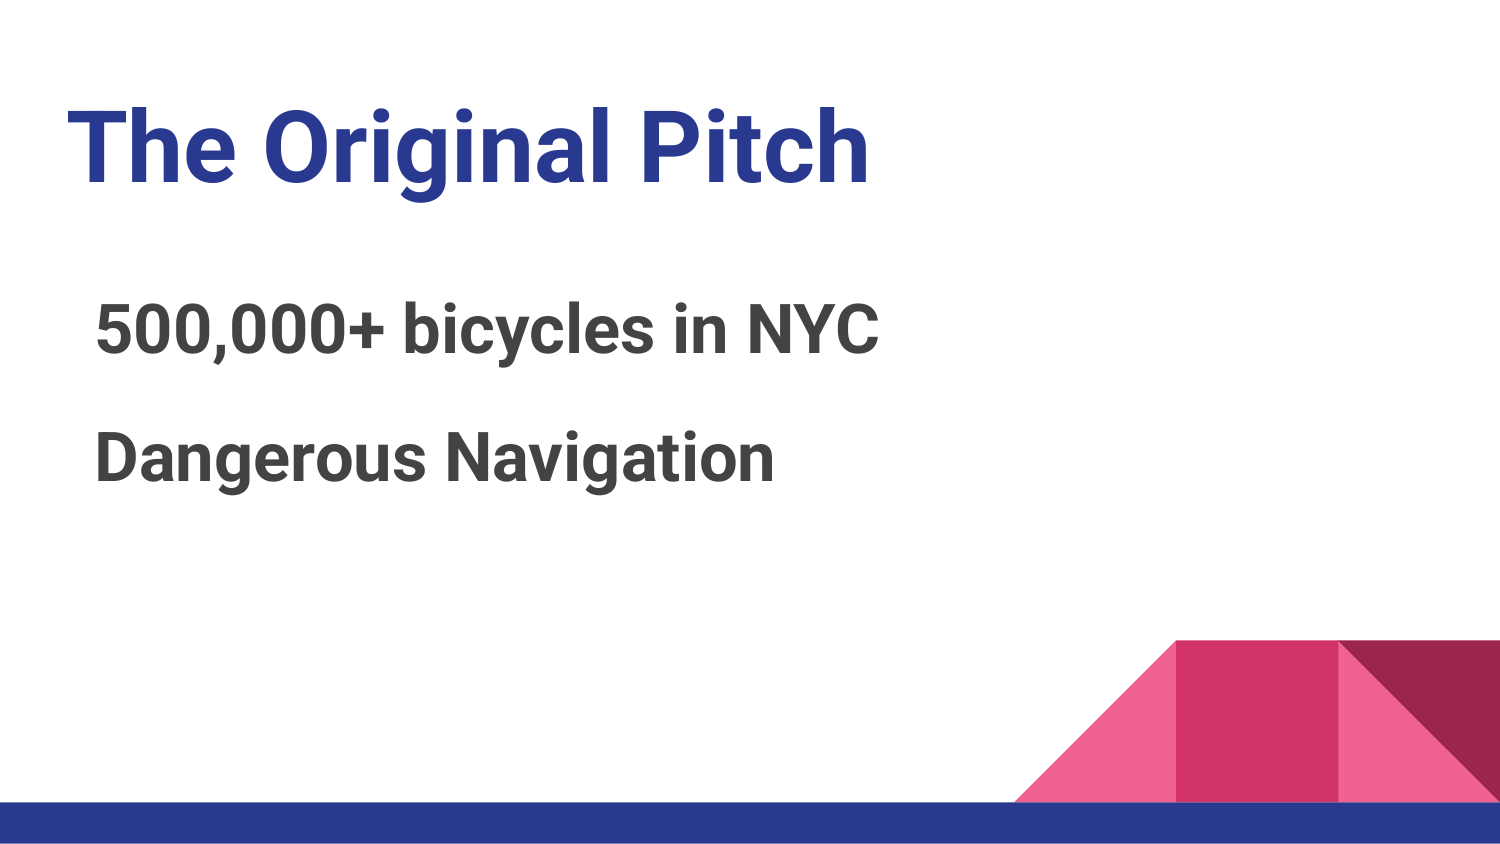

# The Original Pitch
500,000+ bicycles in NYC
Dangerous Navigation